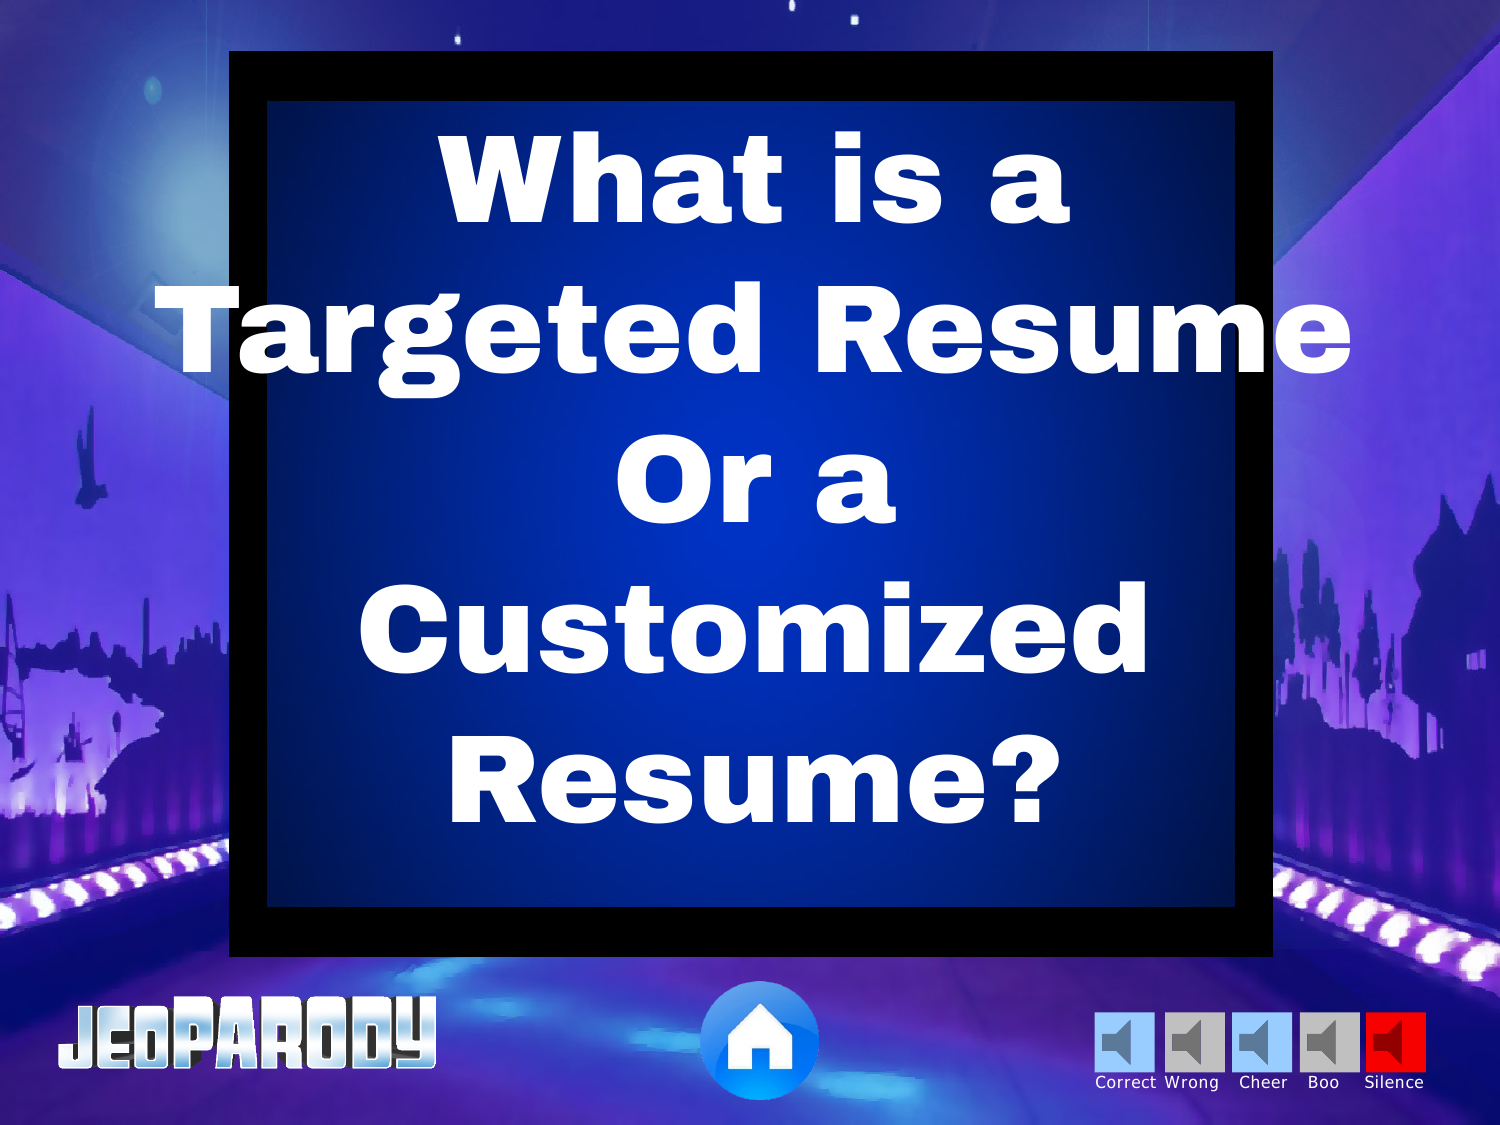

What is a Targeted Resume
Or a
Customized Resume?